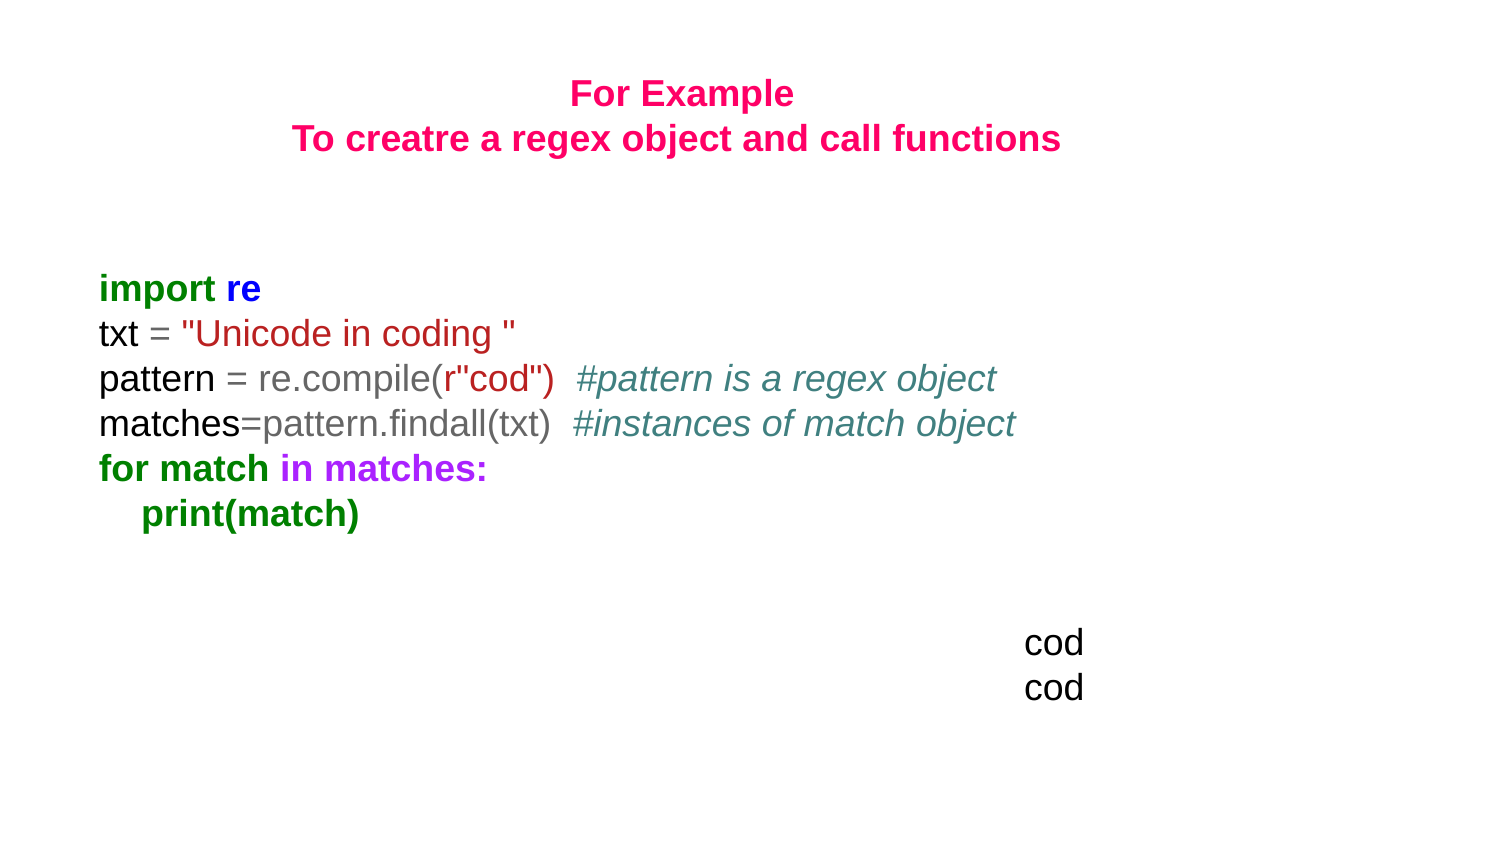

For Example
To creatre a regex object and call functions
import re
txt = "Unicode in coding "
pattern = re.compile(r"cod")  #pattern is a regex object
matches=pattern.findall(txt)  #instances of match object
for match in matches:
    print(match)
cod
cod